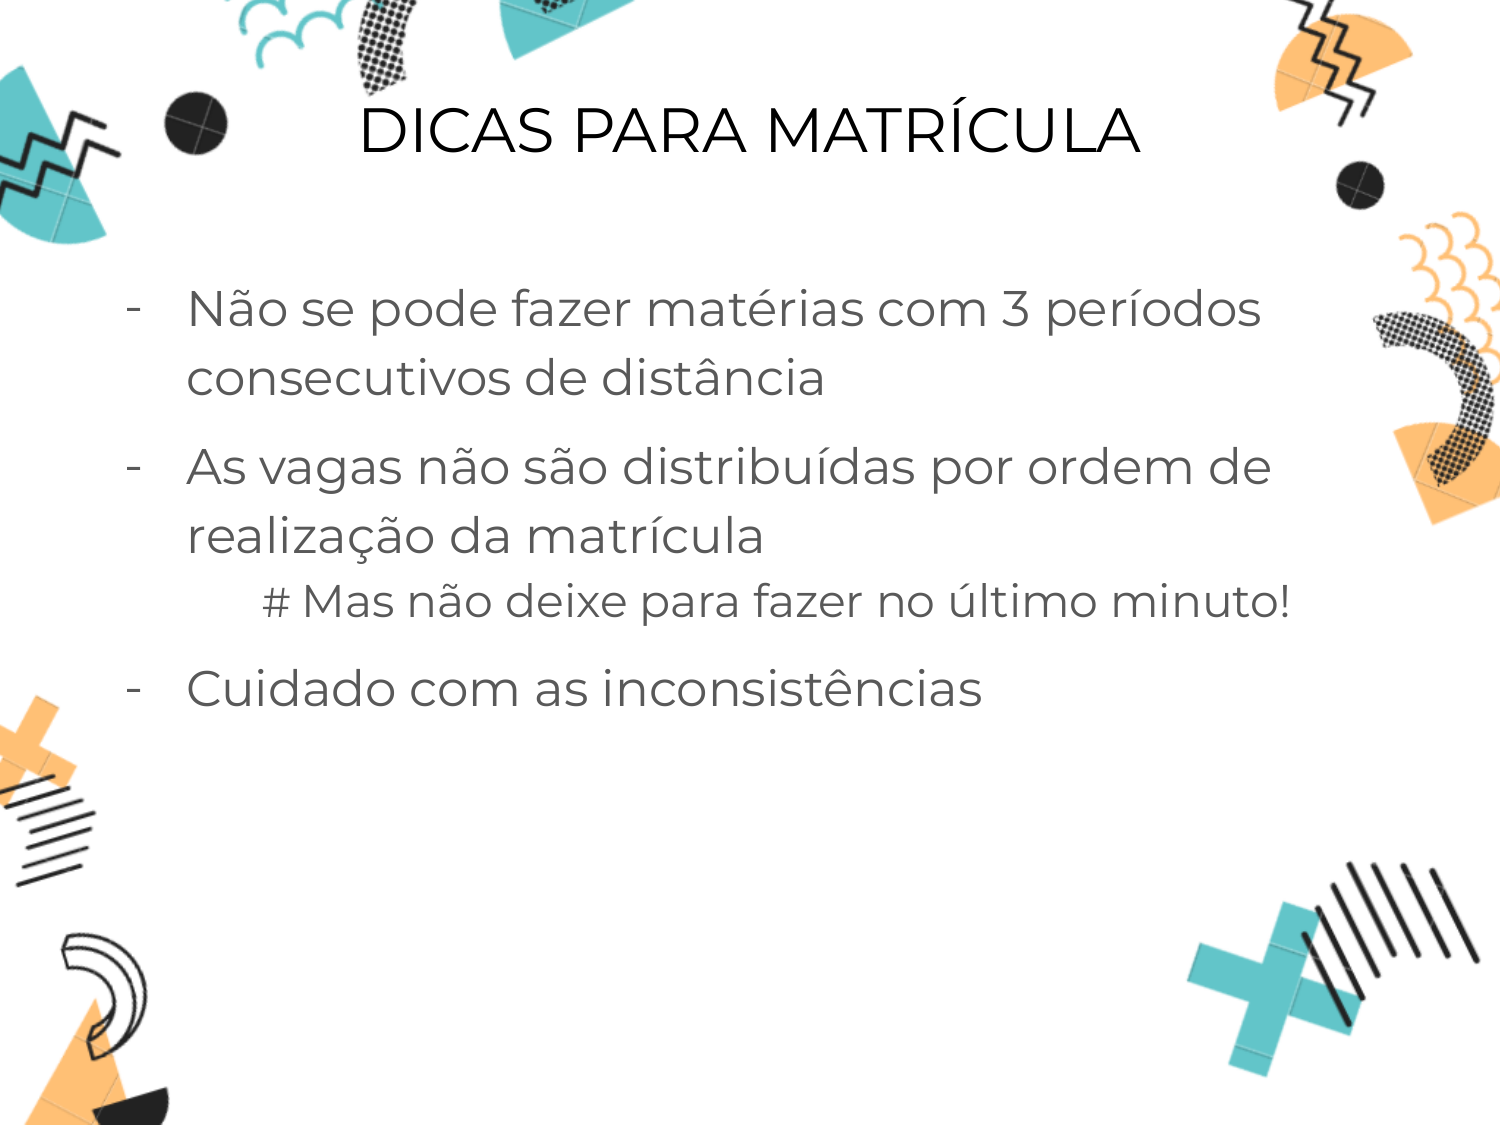

# DICAS PARA MATRÍCULA
Não se pode fazer matérias com 3 períodos consecutivos de distância
As vagas não são distribuídas por ordem de realização da matrícula
# Mas não deixe para fazer no último minuto!
Cuidado com as inconsistências